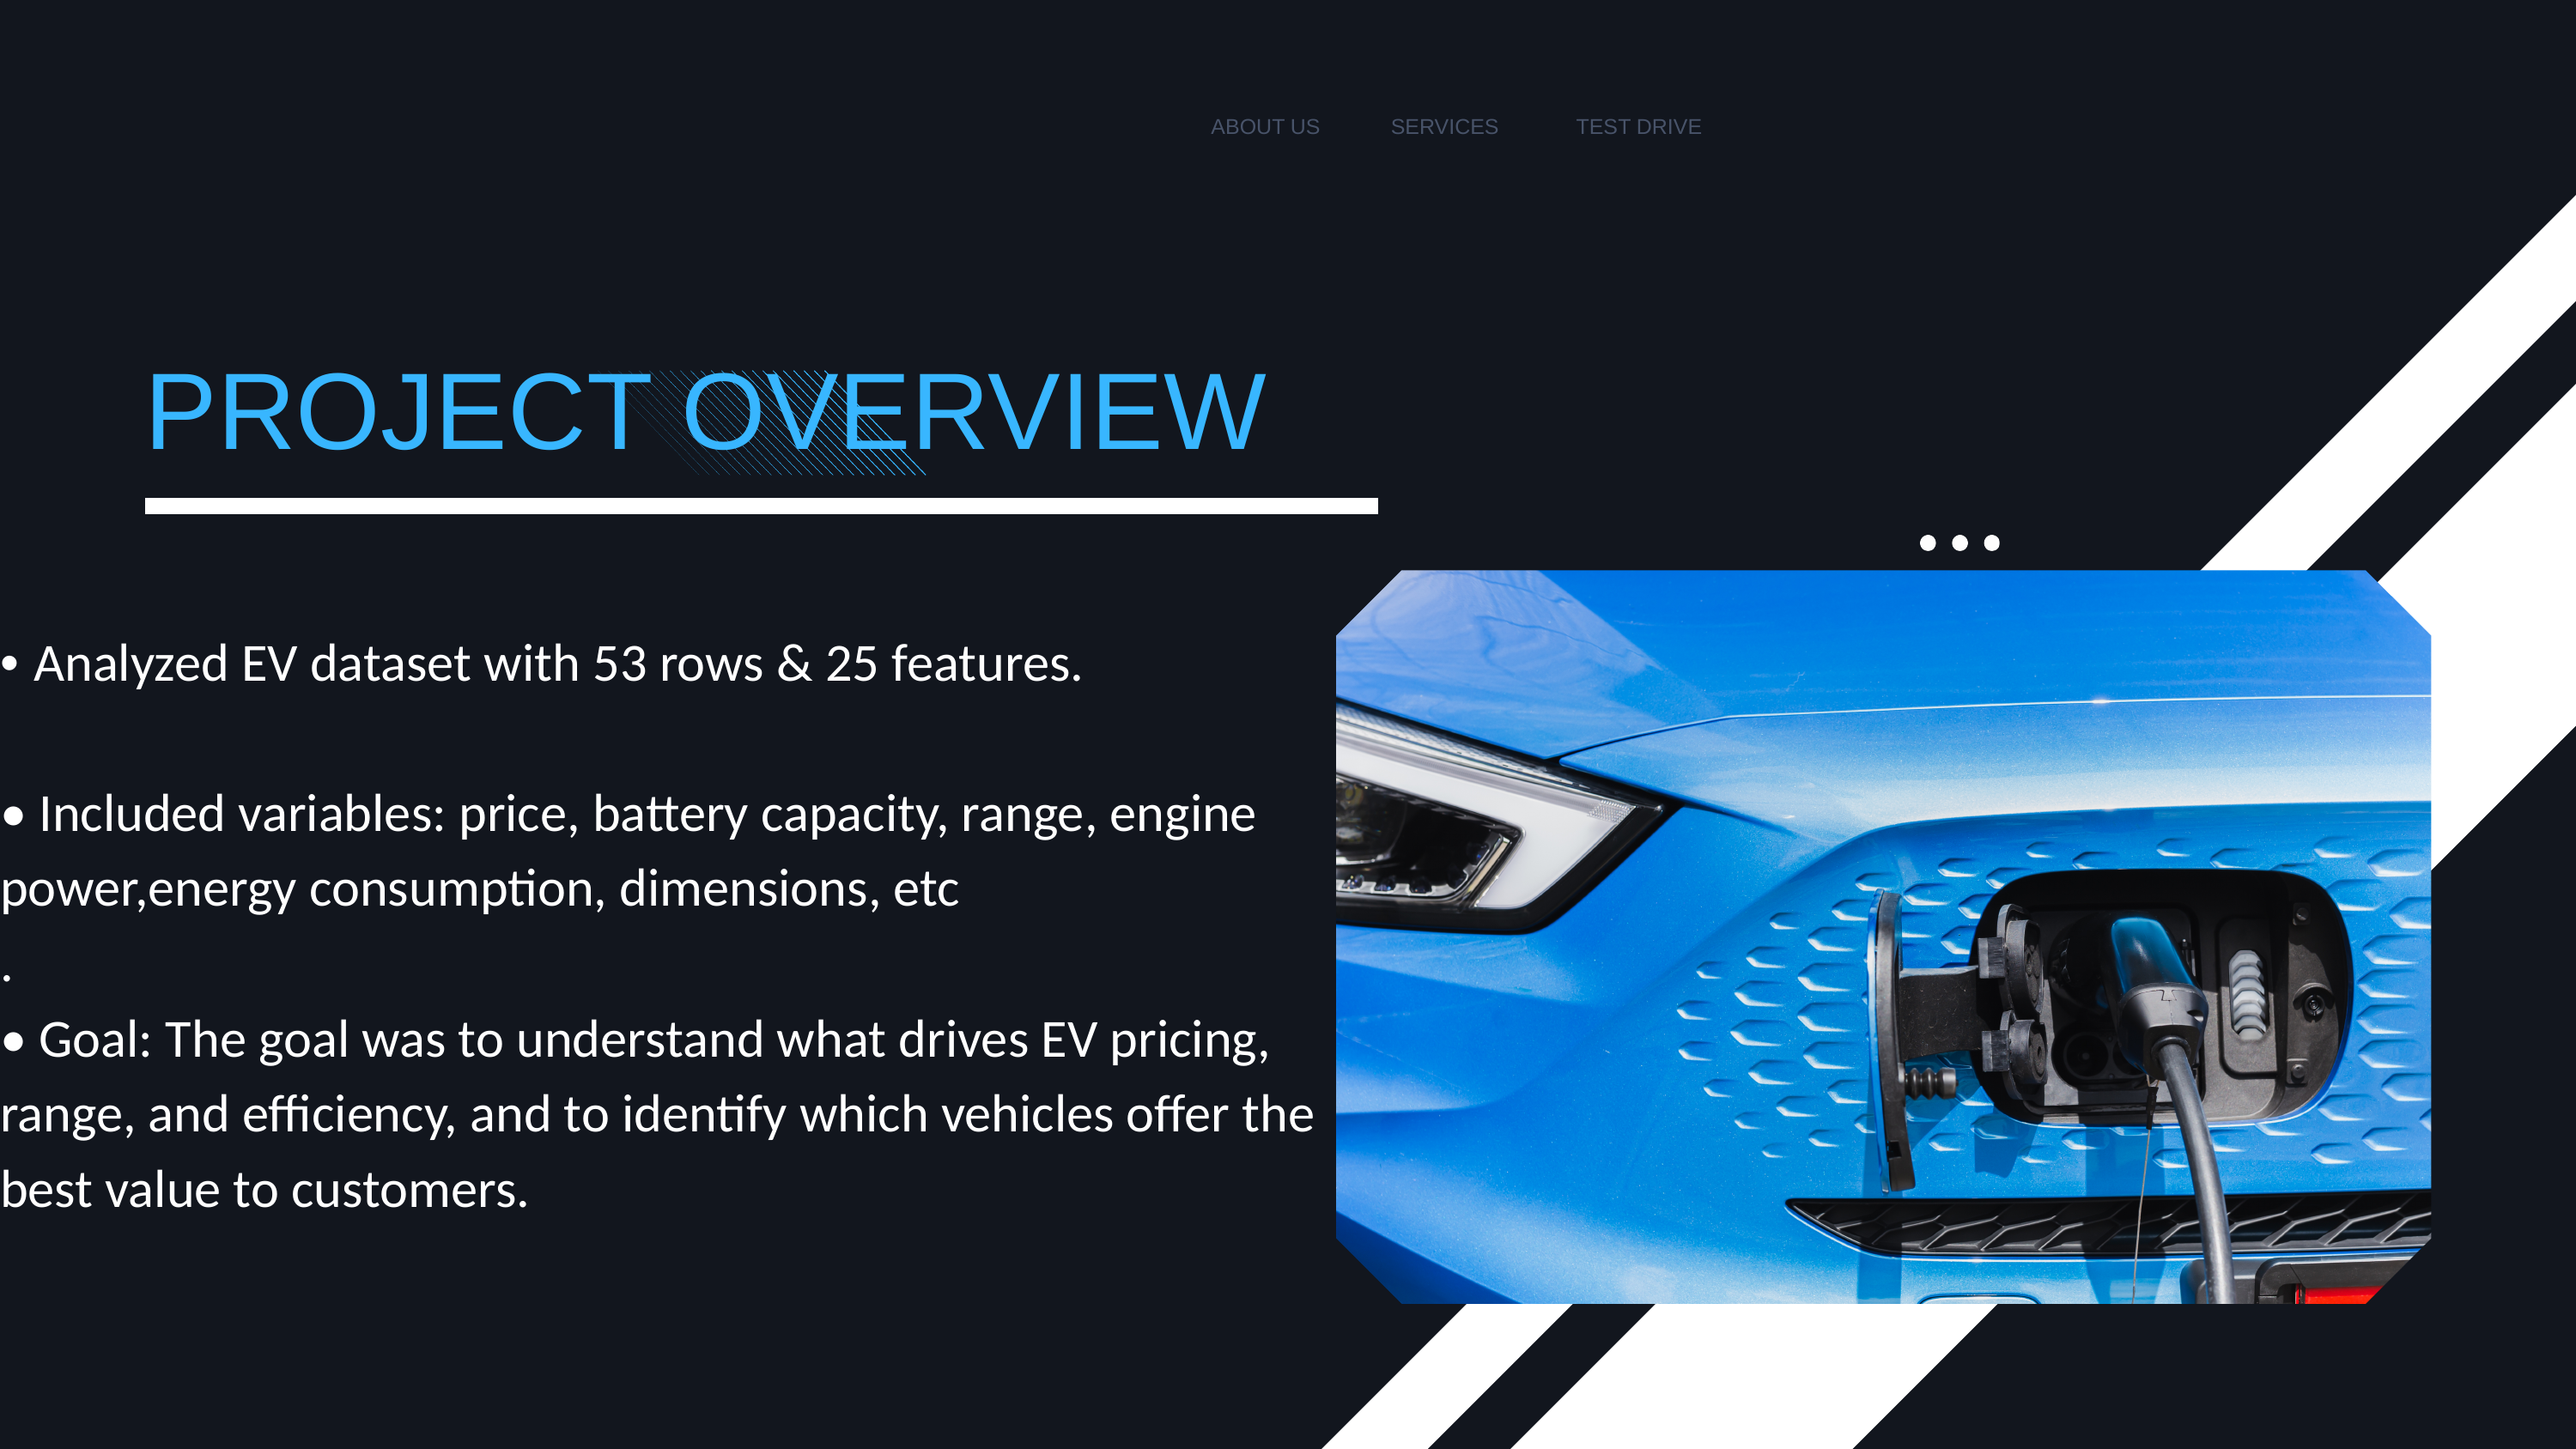

ABOUT US
SERVICES
TEST DRIVE

PROJECT OVERVIEW

• Analyzed EV dataset with 53 rows & 25 features.

• Included variables: price, battery capacity, range, engine power,energy consumption, dimensions, etc
.
• Goal: The goal was to understand what drives EV pricing, range, and efficiency, and to identify which vehicles offer the best value to customers.